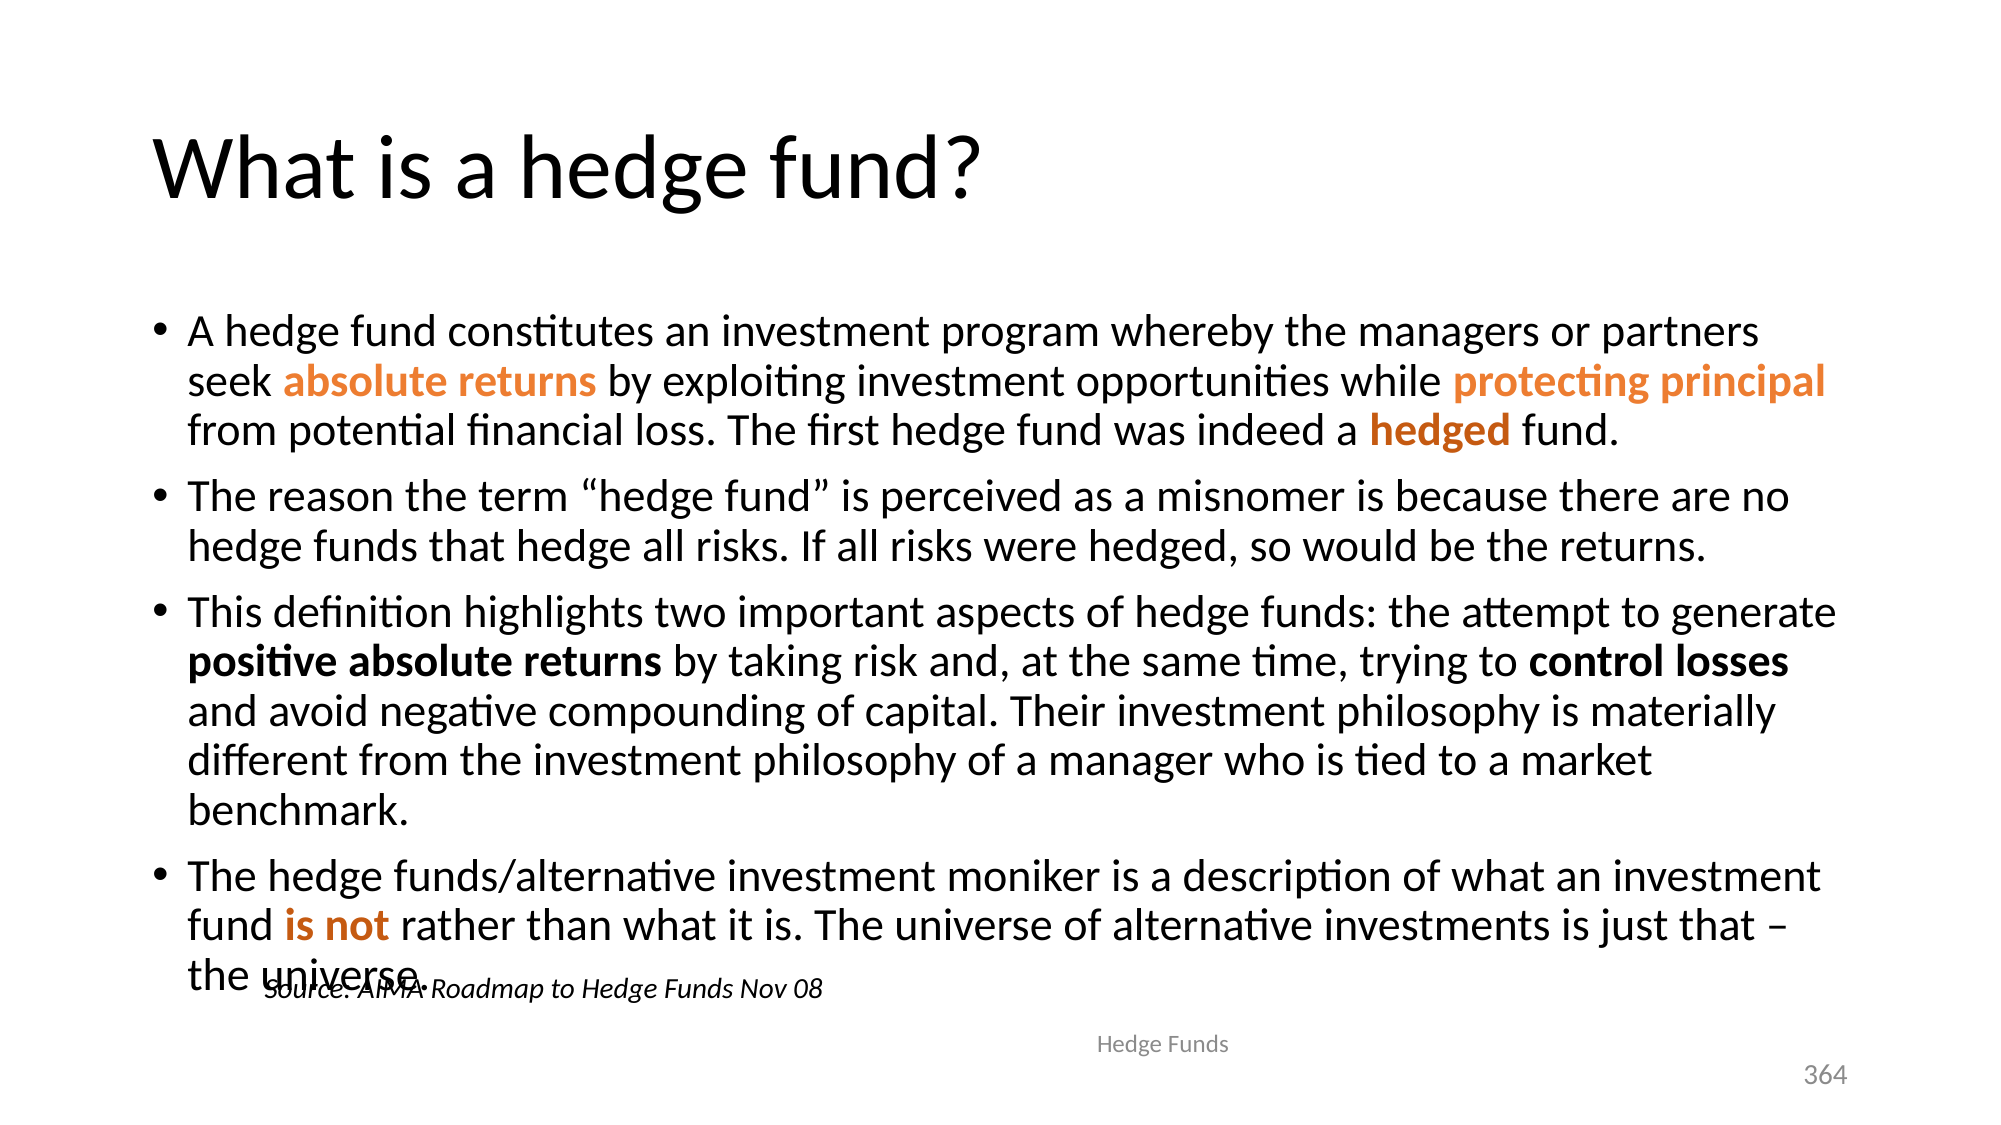

# What is a hedge fund?
A hedge fund constitutes an investment program whereby the managers or partners seek absolute returns by exploiting investment opportunities while protecting principal from potential financial loss. The first hedge fund was indeed a hedged fund.
The reason the term “hedge fund” is perceived as a misnomer is because there are no hedge funds that hedge all risks. If all risks were hedged, so would be the returns.
This definition highlights two important aspects of hedge funds: the attempt to generate positive absolute returns by taking risk and, at the same time, trying to control losses and avoid negative compounding of capital. Their investment philosophy is materially different from the investment philosophy of a manager who is tied to a market benchmark.
The hedge funds/alternative investment moniker is a description of what an investment fund is not rather than what it is. The universe of alternative investments is just that – the universe.
Source: AIMA Roadmap to Hedge Funds Nov 08
Hedge Funds
364